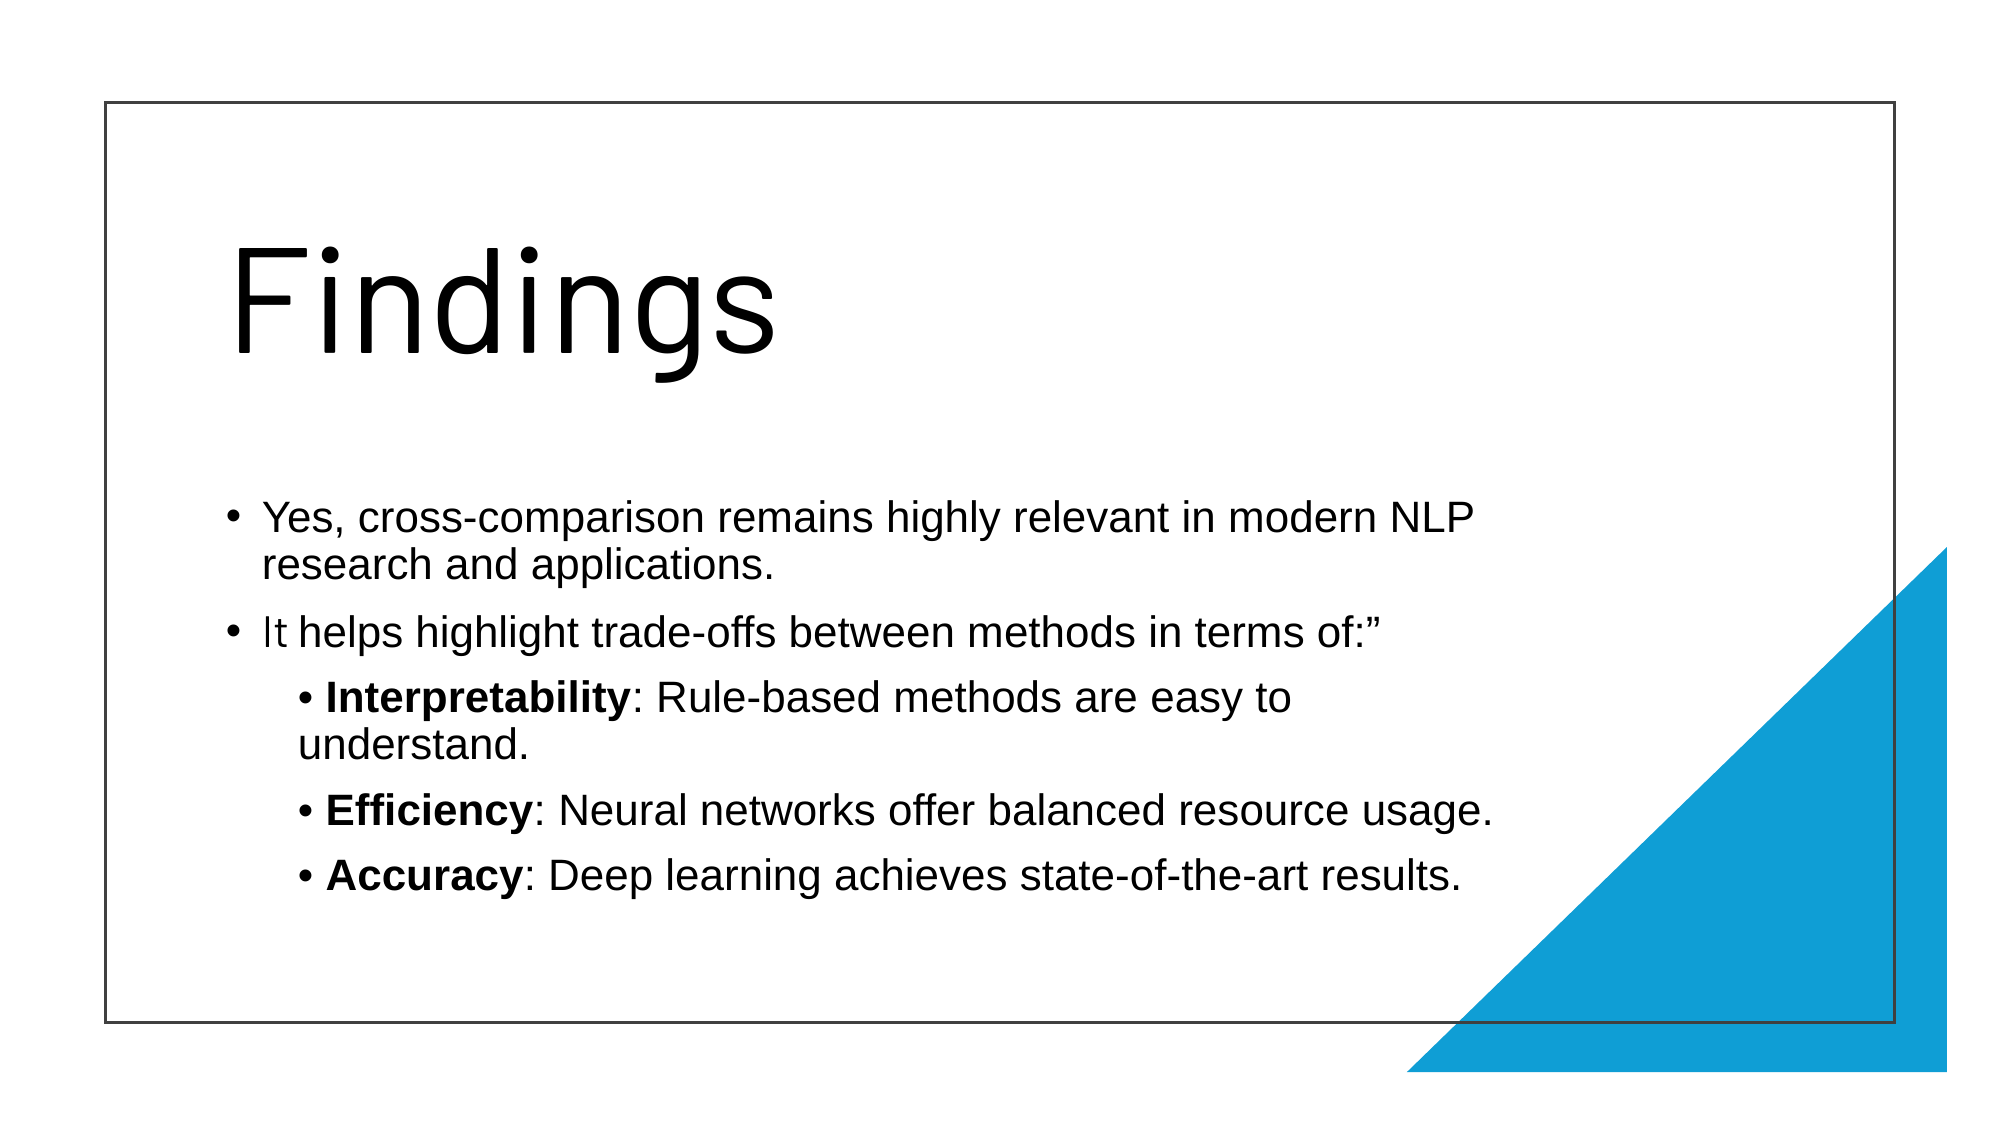

# Findings
Yes, cross-comparison remains highly relevant in modern NLP research and applications.
It helps highlight trade-offs between methods in terms of:”
• Interpretability: Rule-based methods are easy to understand.
• Efficiency: Neural networks offer balanced resource usage.
• Accuracy: Deep learning achieves state-of-the-art results.